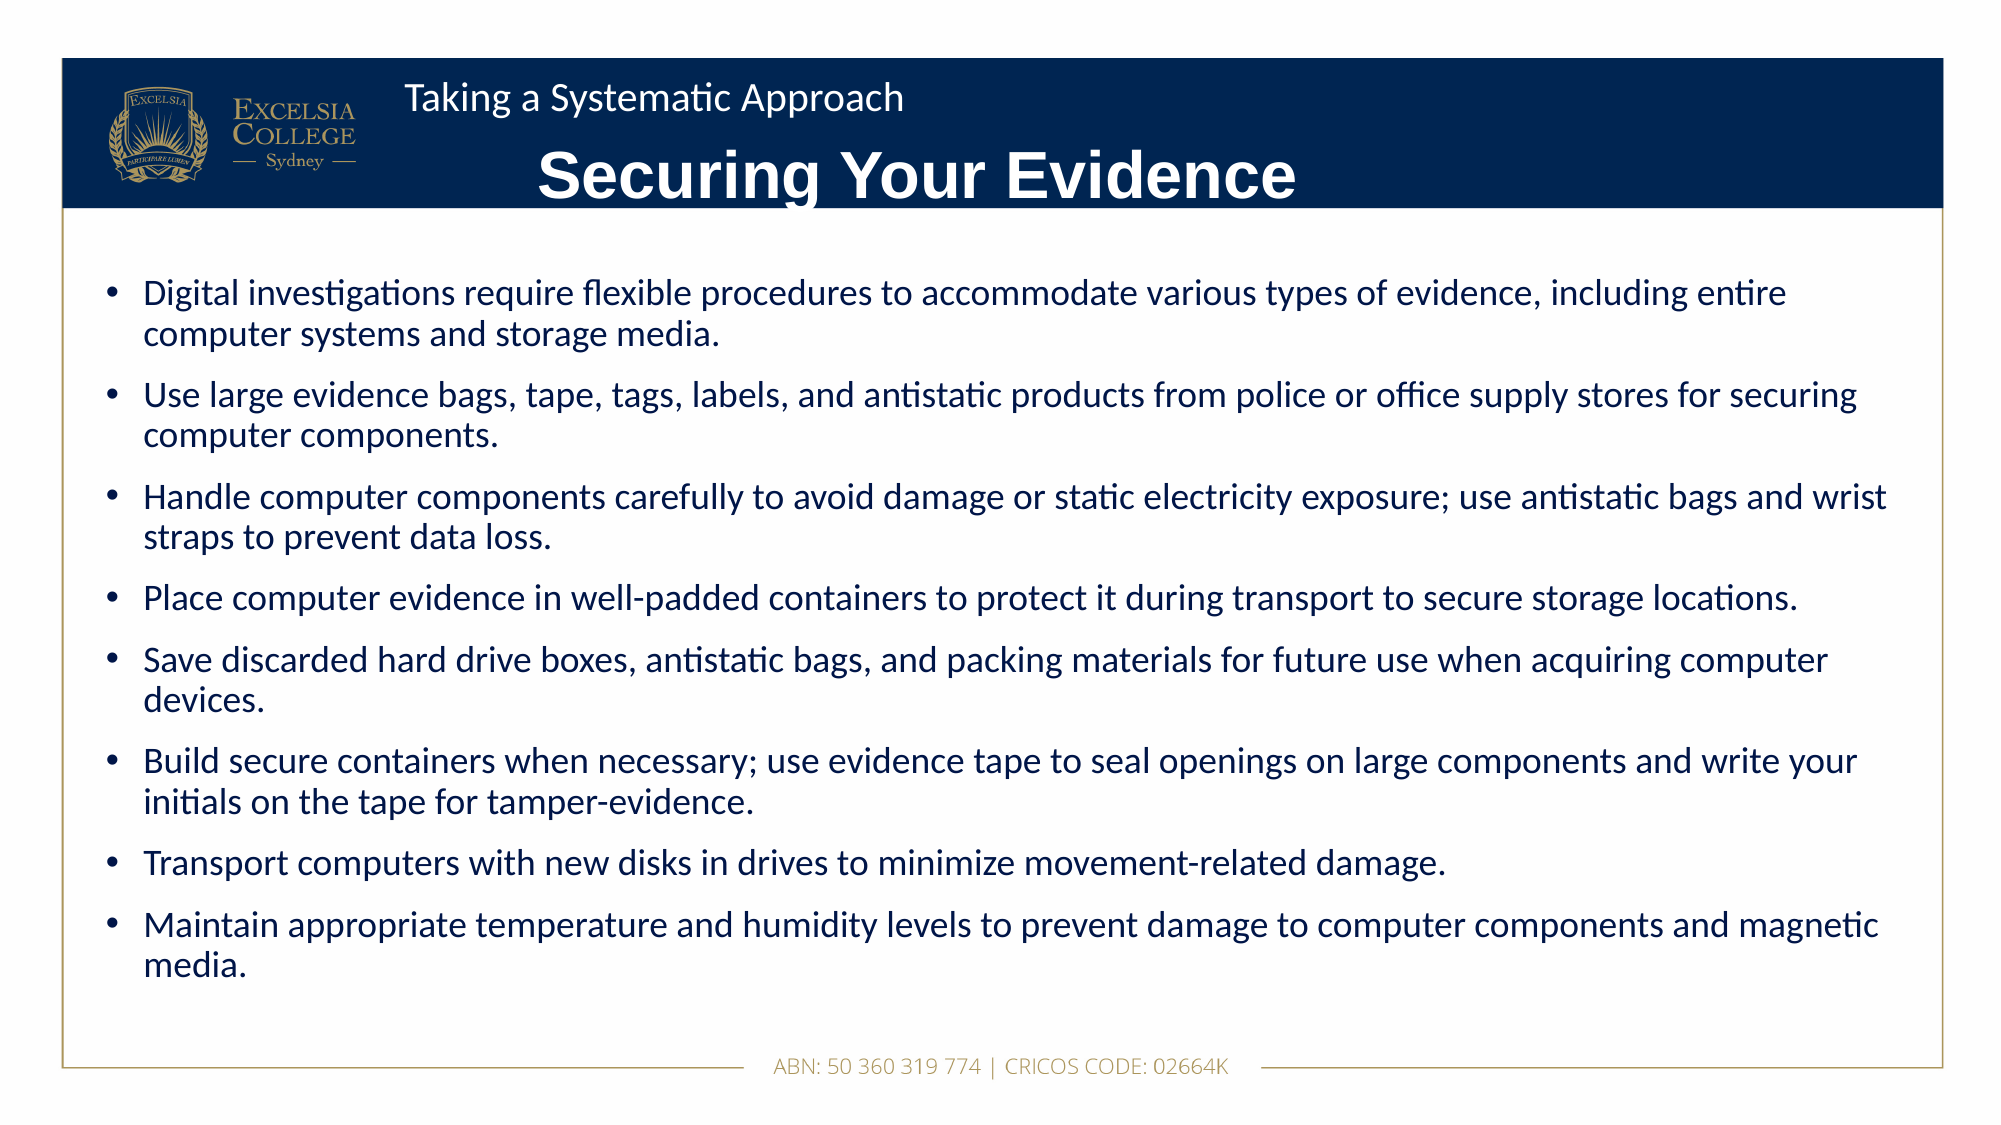

# Taking a Systematic Approach
Securing Your Evidence
Digital investigations require flexible procedures to accommodate various types of evidence, including entire computer systems and storage media.
Use large evidence bags, tape, tags, labels, and antistatic products from police or office supply stores for securing computer components.
Handle computer components carefully to avoid damage or static electricity exposure; use antistatic bags and wrist straps to prevent data loss.
Place computer evidence in well-padded containers to protect it during transport to secure storage locations.
Save discarded hard drive boxes, antistatic bags, and packing materials for future use when acquiring computer devices.
Build secure containers when necessary; use evidence tape to seal openings on large components and write your initials on the tape for tamper-evidence.
Transport computers with new disks in drives to minimize movement-related damage.
Maintain appropriate temperature and humidity levels to prevent damage to computer components and magnetic media.